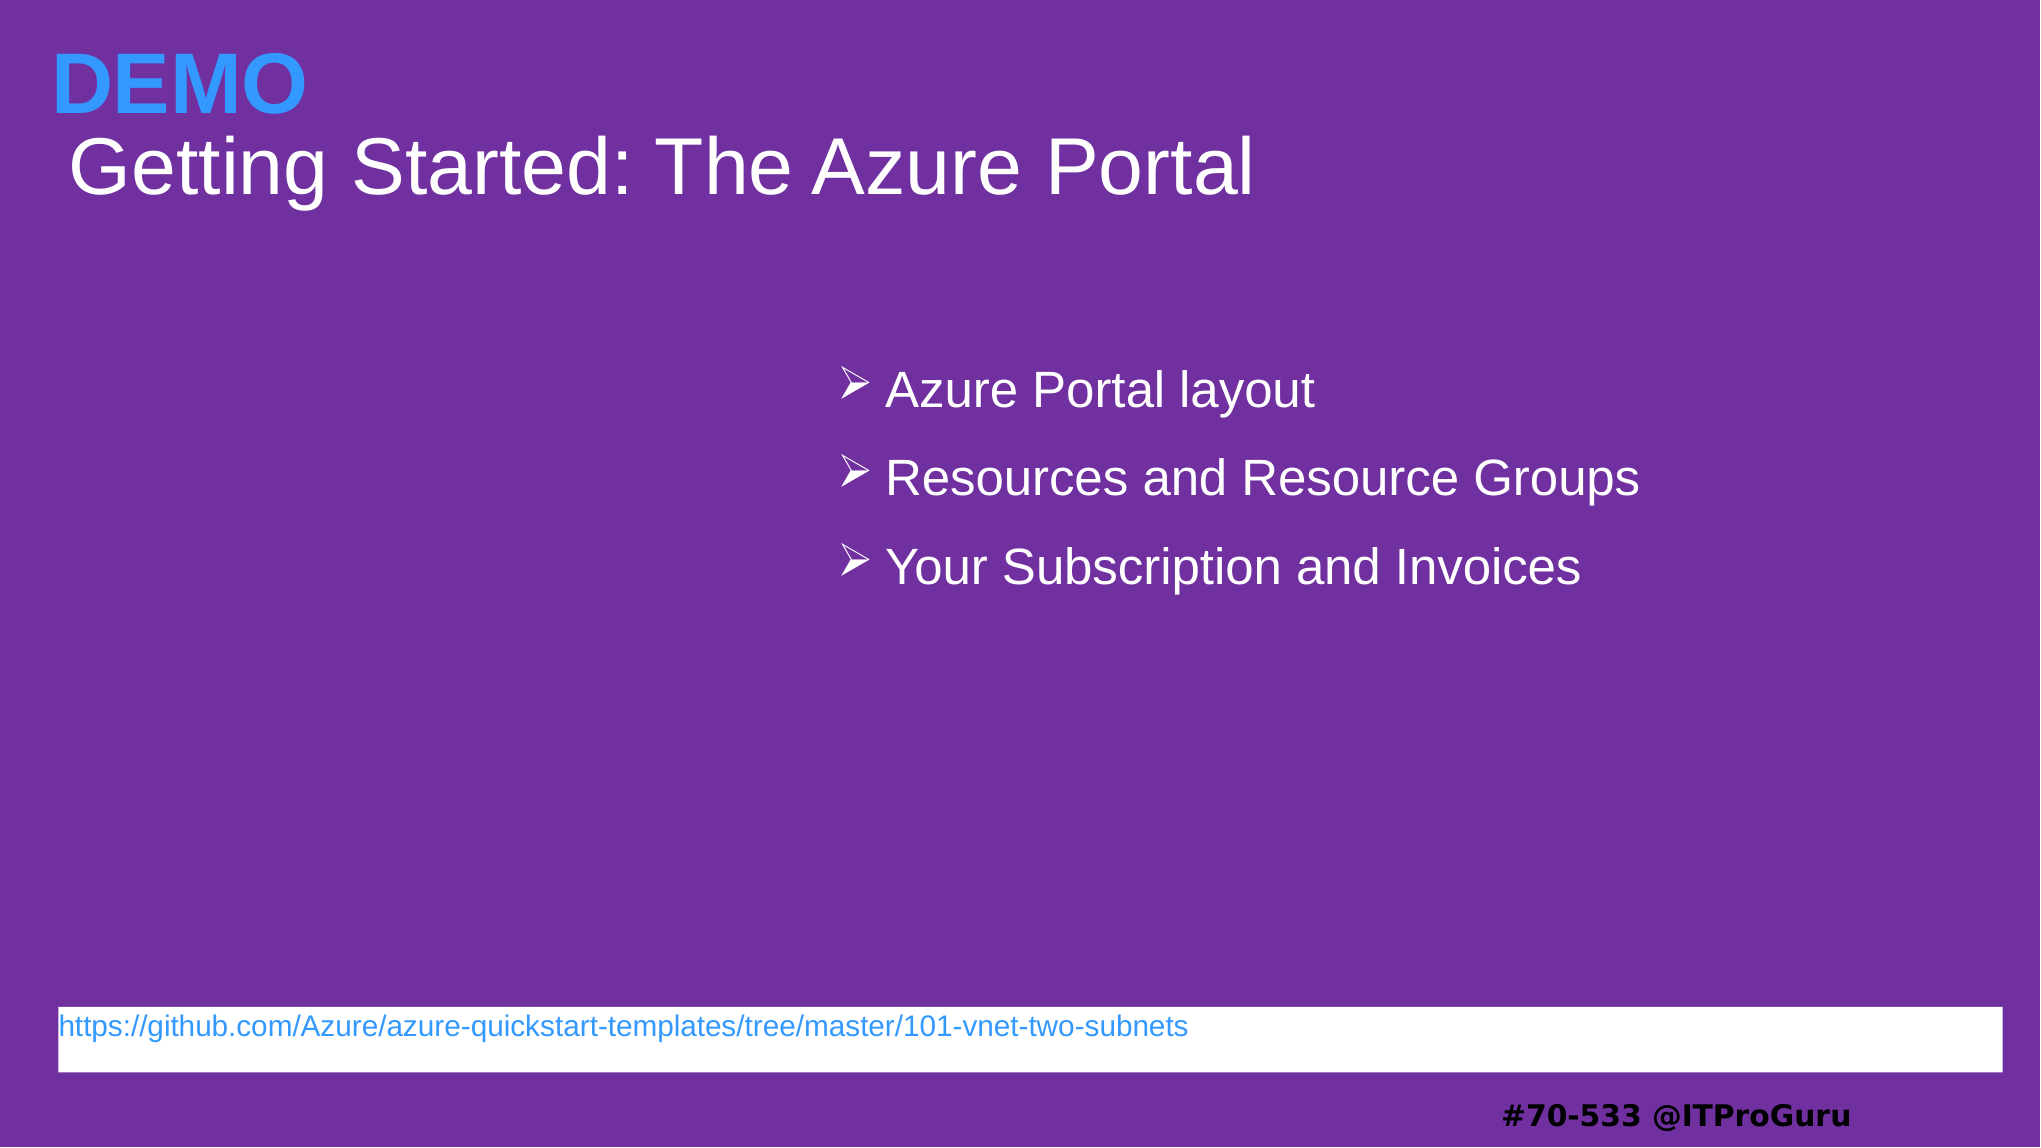

# Getting Started: The Azure Portal
Azure Portal layout
Resources and Resource Groups
Your Subscription and Invoices

https://github.com/Azure/azure-quickstart-templates/tree/master/101-vnet-two-subnets